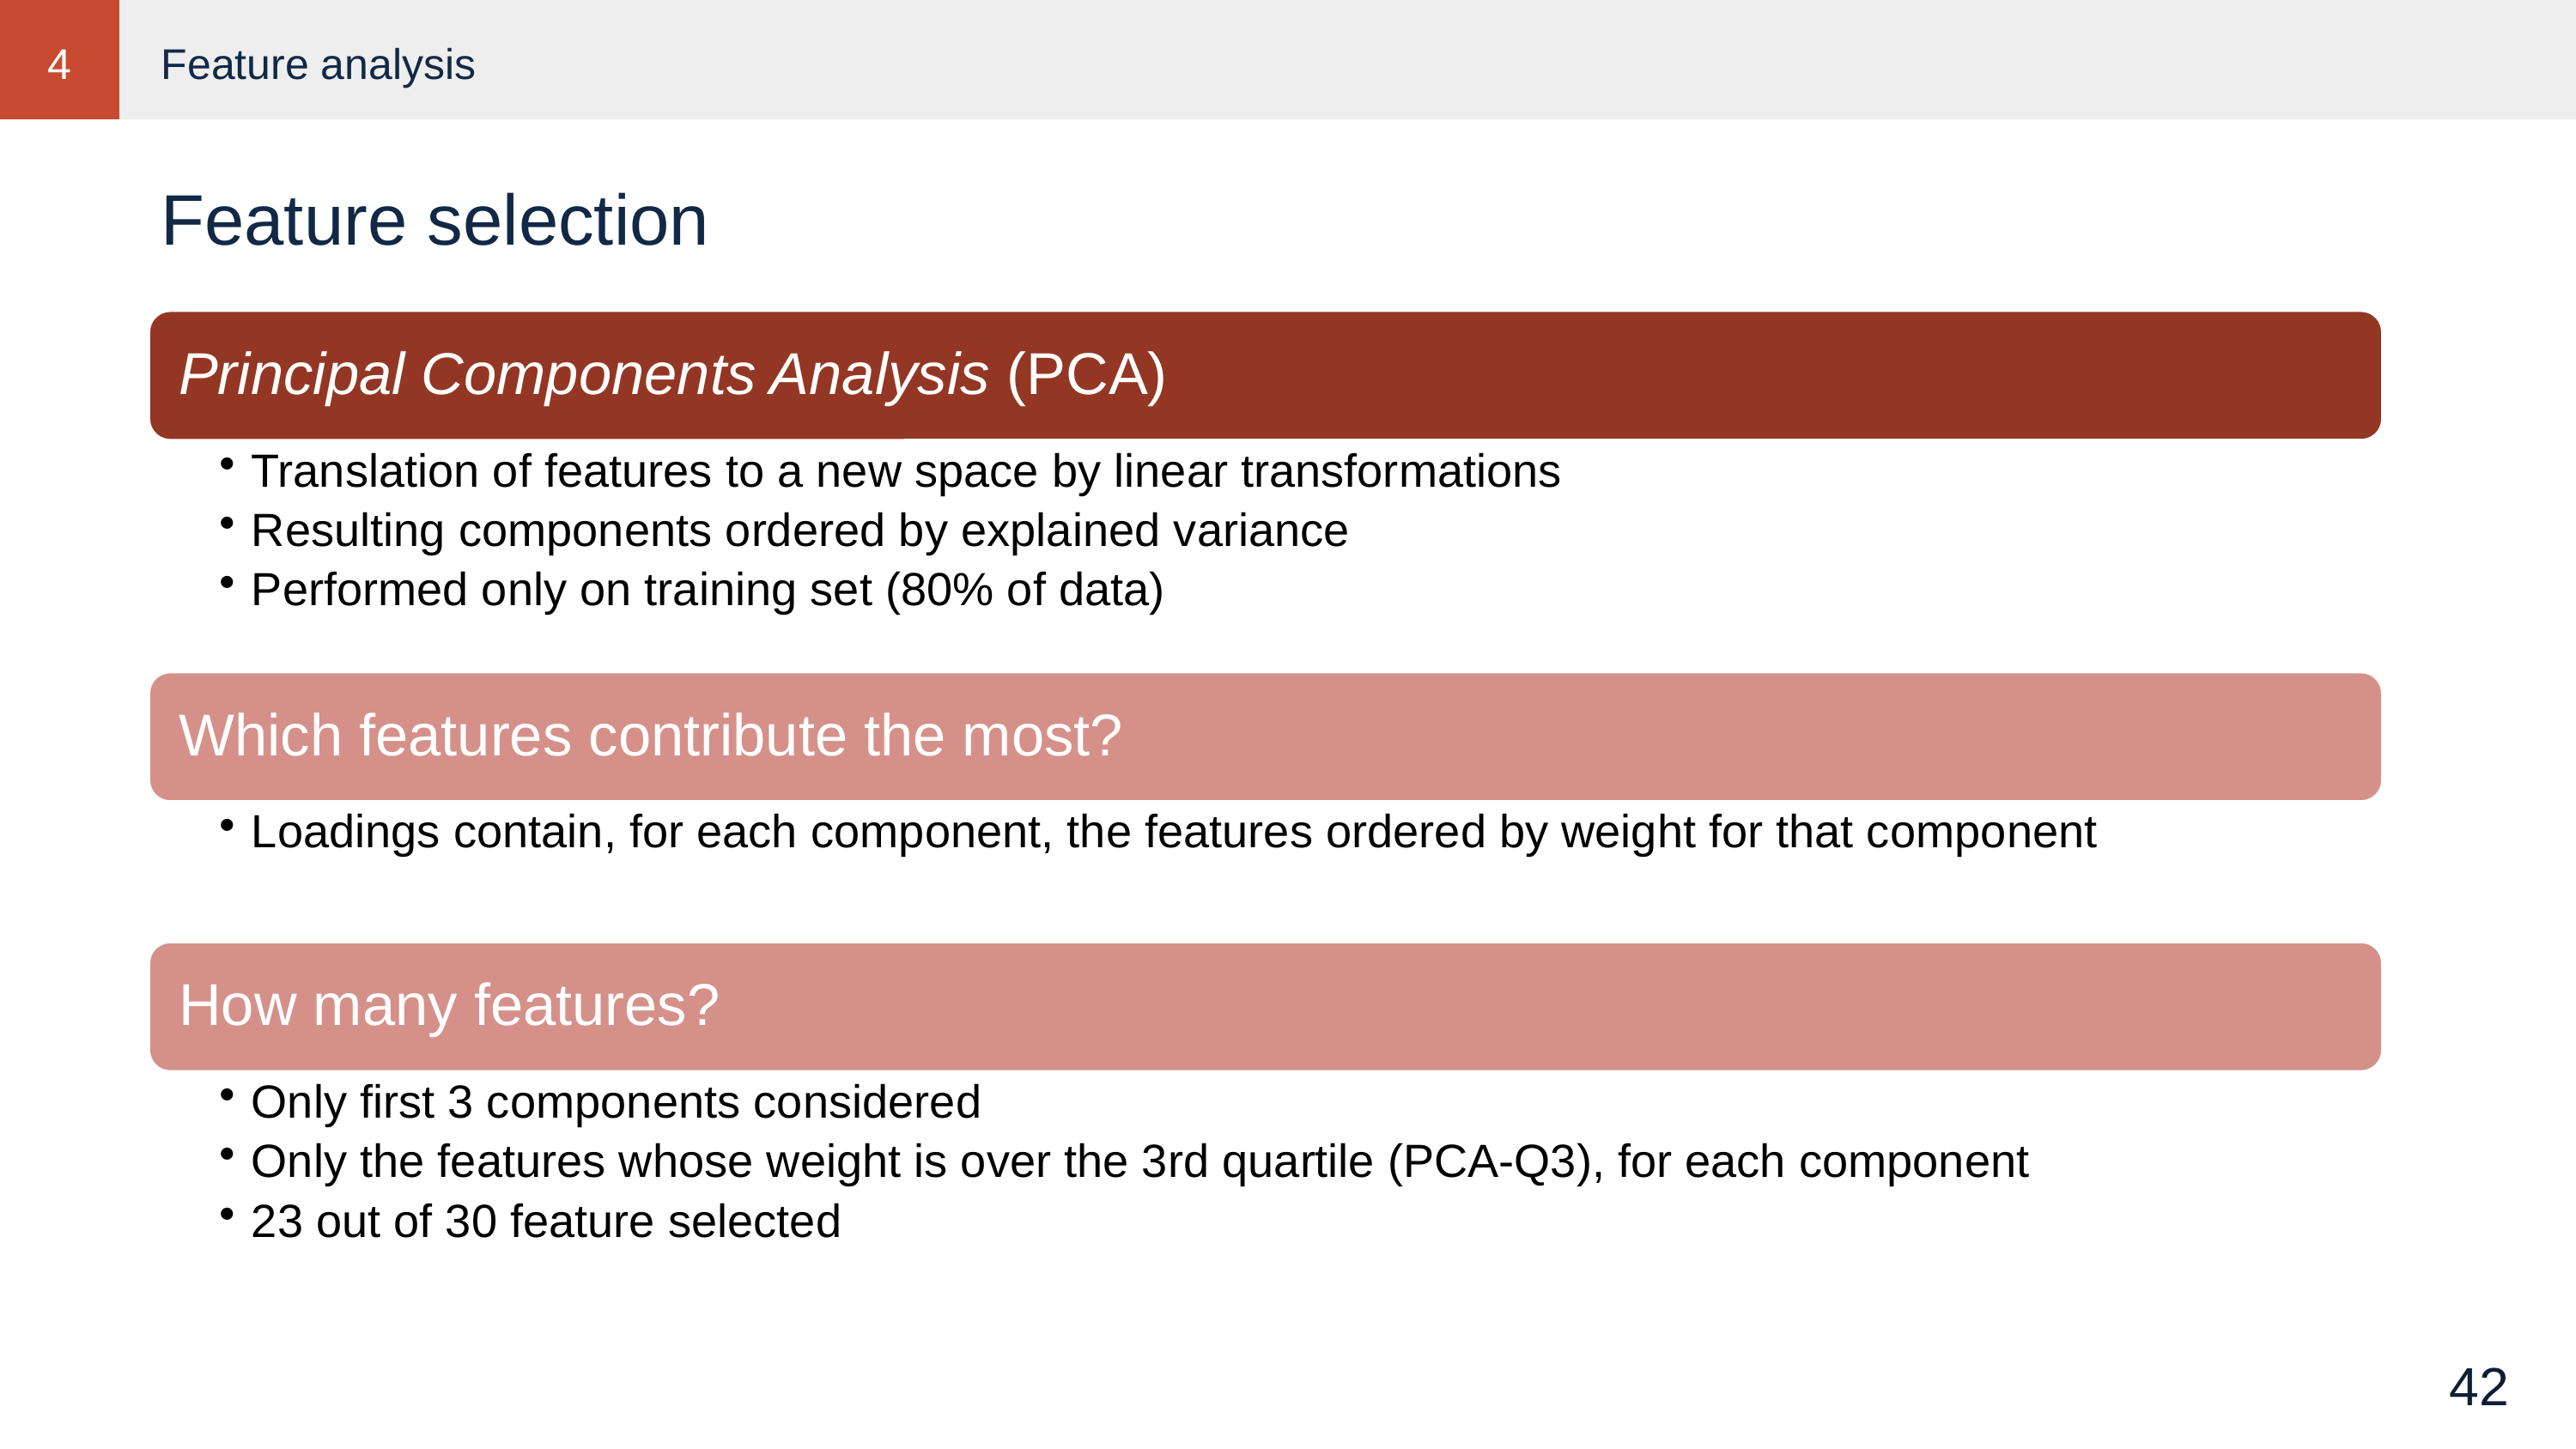

4
Feature analysis
Feature selection
Principal Components Analysis (PCA)
Translation of features to a new space by linear transformations
Resulting components ordered by explained variance
Performed only on training set (80% of data)
Which features contribute the most?
Loadings contain, for each component, the features ordered by weight for that component
How many features?
Only first 3 components considered
Only the features whose weight is over the 3rd quartile (PCA-Q3), for each component
23 out of 30 feature selected
42